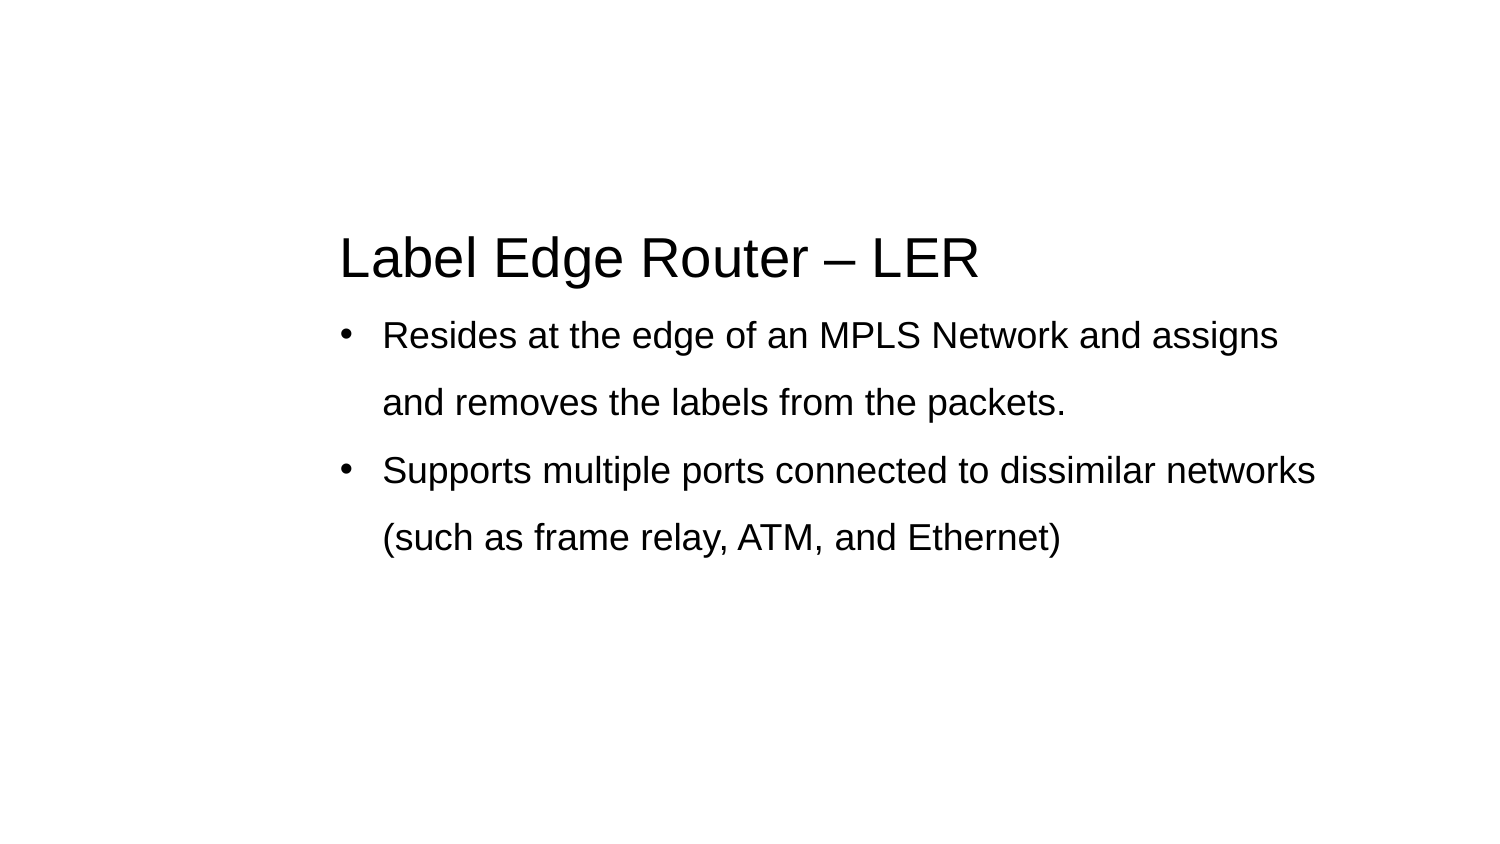

Label Edge Router – LER
Resides at the edge of an MPLS Network and assigns and removes the labels from the packets.
Supports multiple ports connected to dissimilar networks (such as frame relay, ATM, and Ethernet)